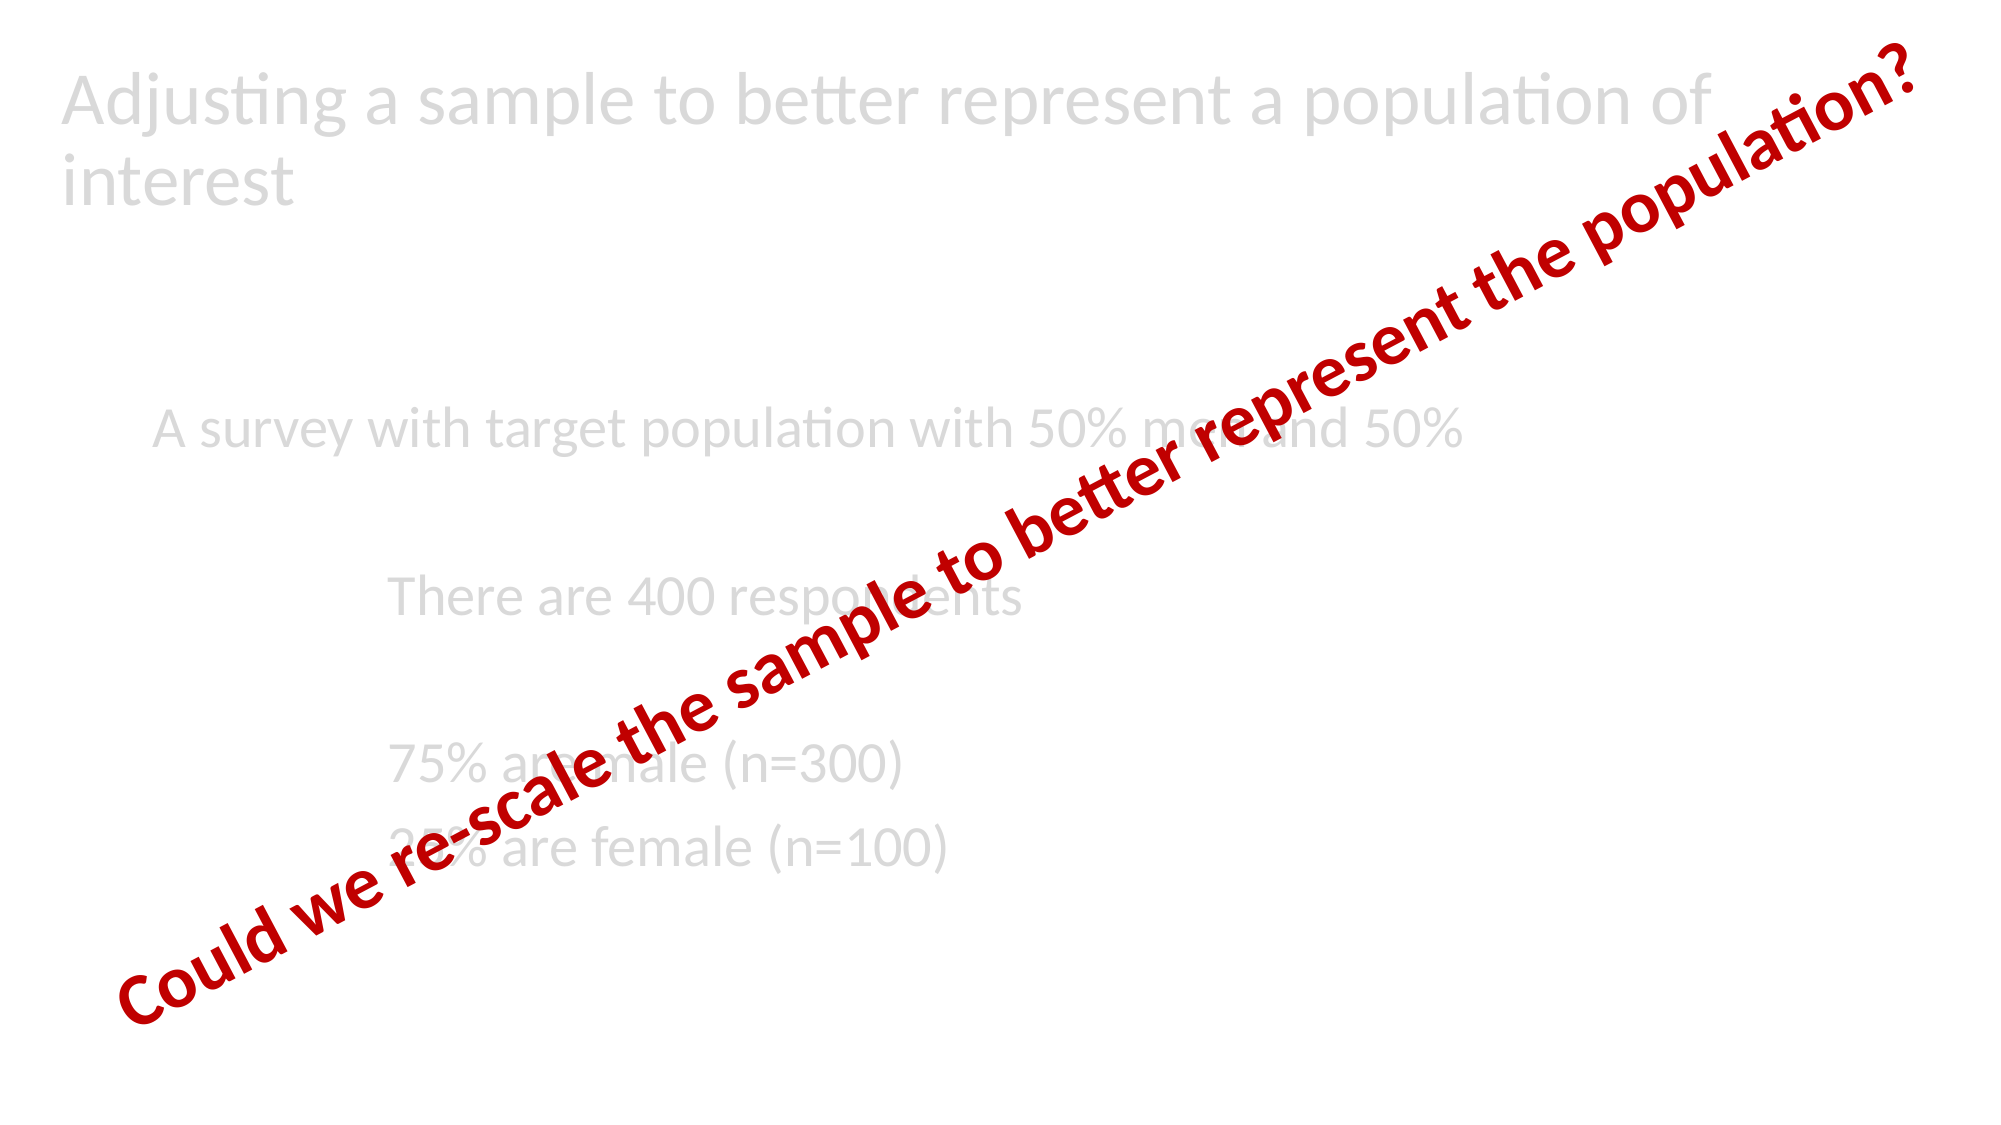

# Adjusting a sample to better represent a population of interest

A survey with target population with 50% men and 50%

There are 400 respondents

75% are male (n=300)
25% are female (n=100)

Could we re-scale the sample to better represent the population?